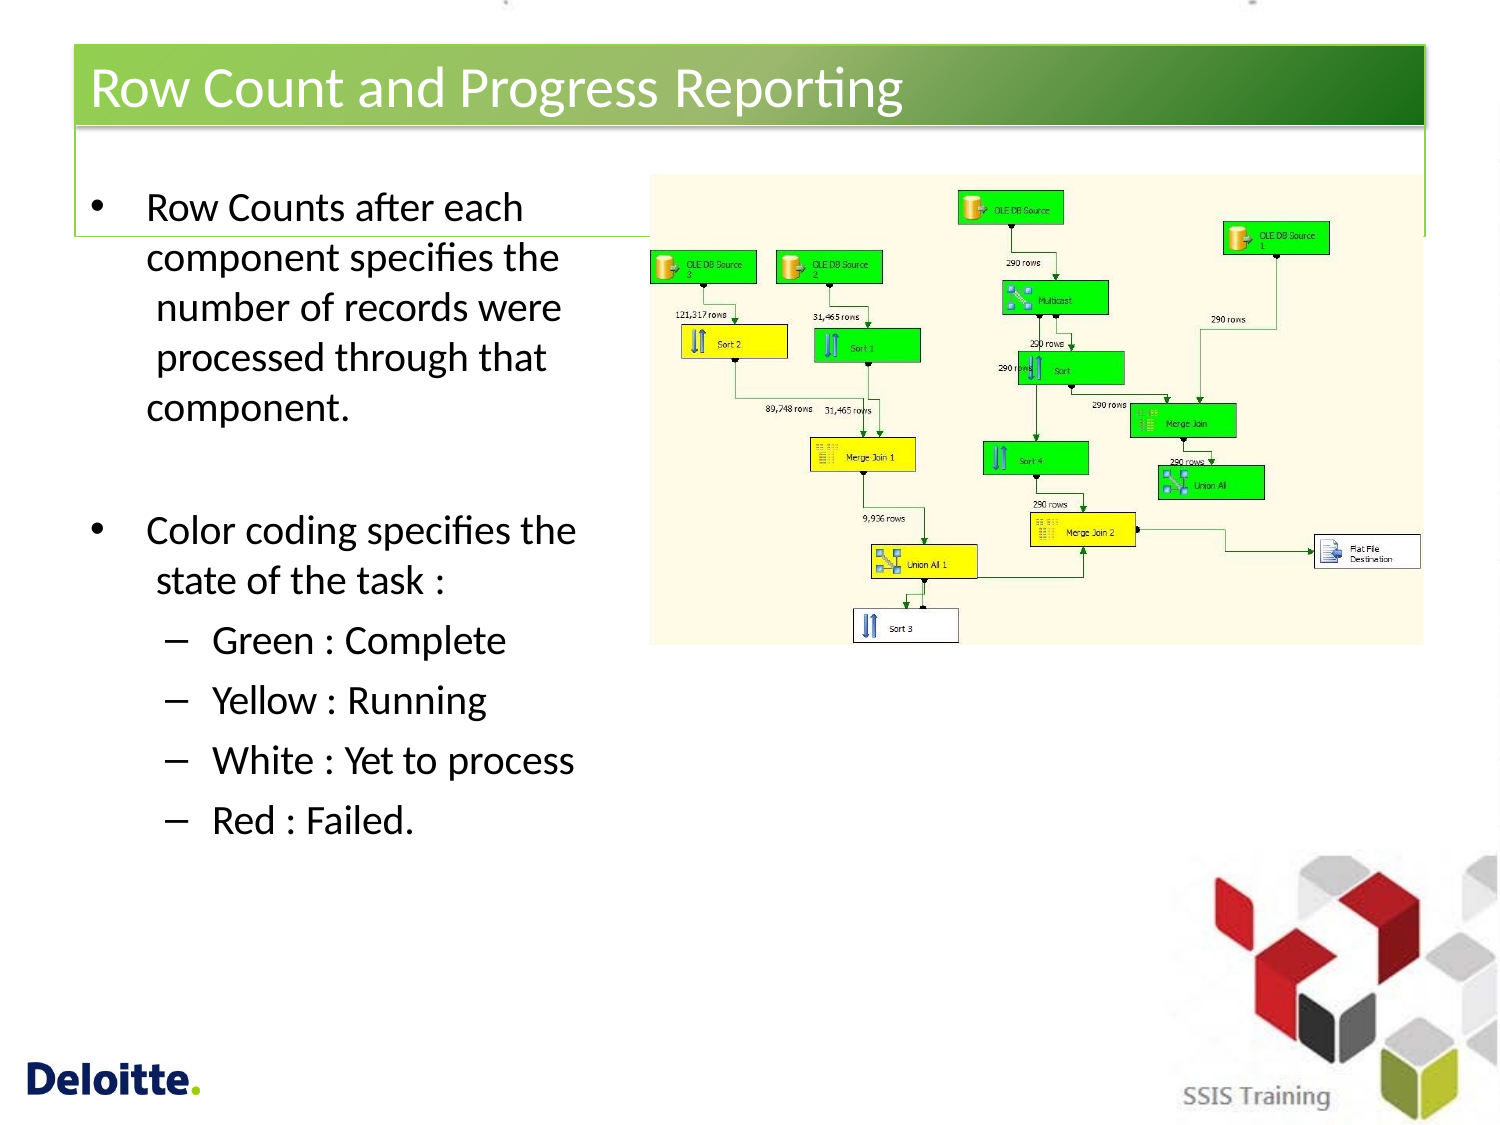

# Row Count and Progress Reporting

Row Counts after each  component specifies the  number of records were  processed through that  component.

Color coding specifies the  state of the task :
Green : Complete
Yellow : Running
White : Yet to process
Red : Failed.